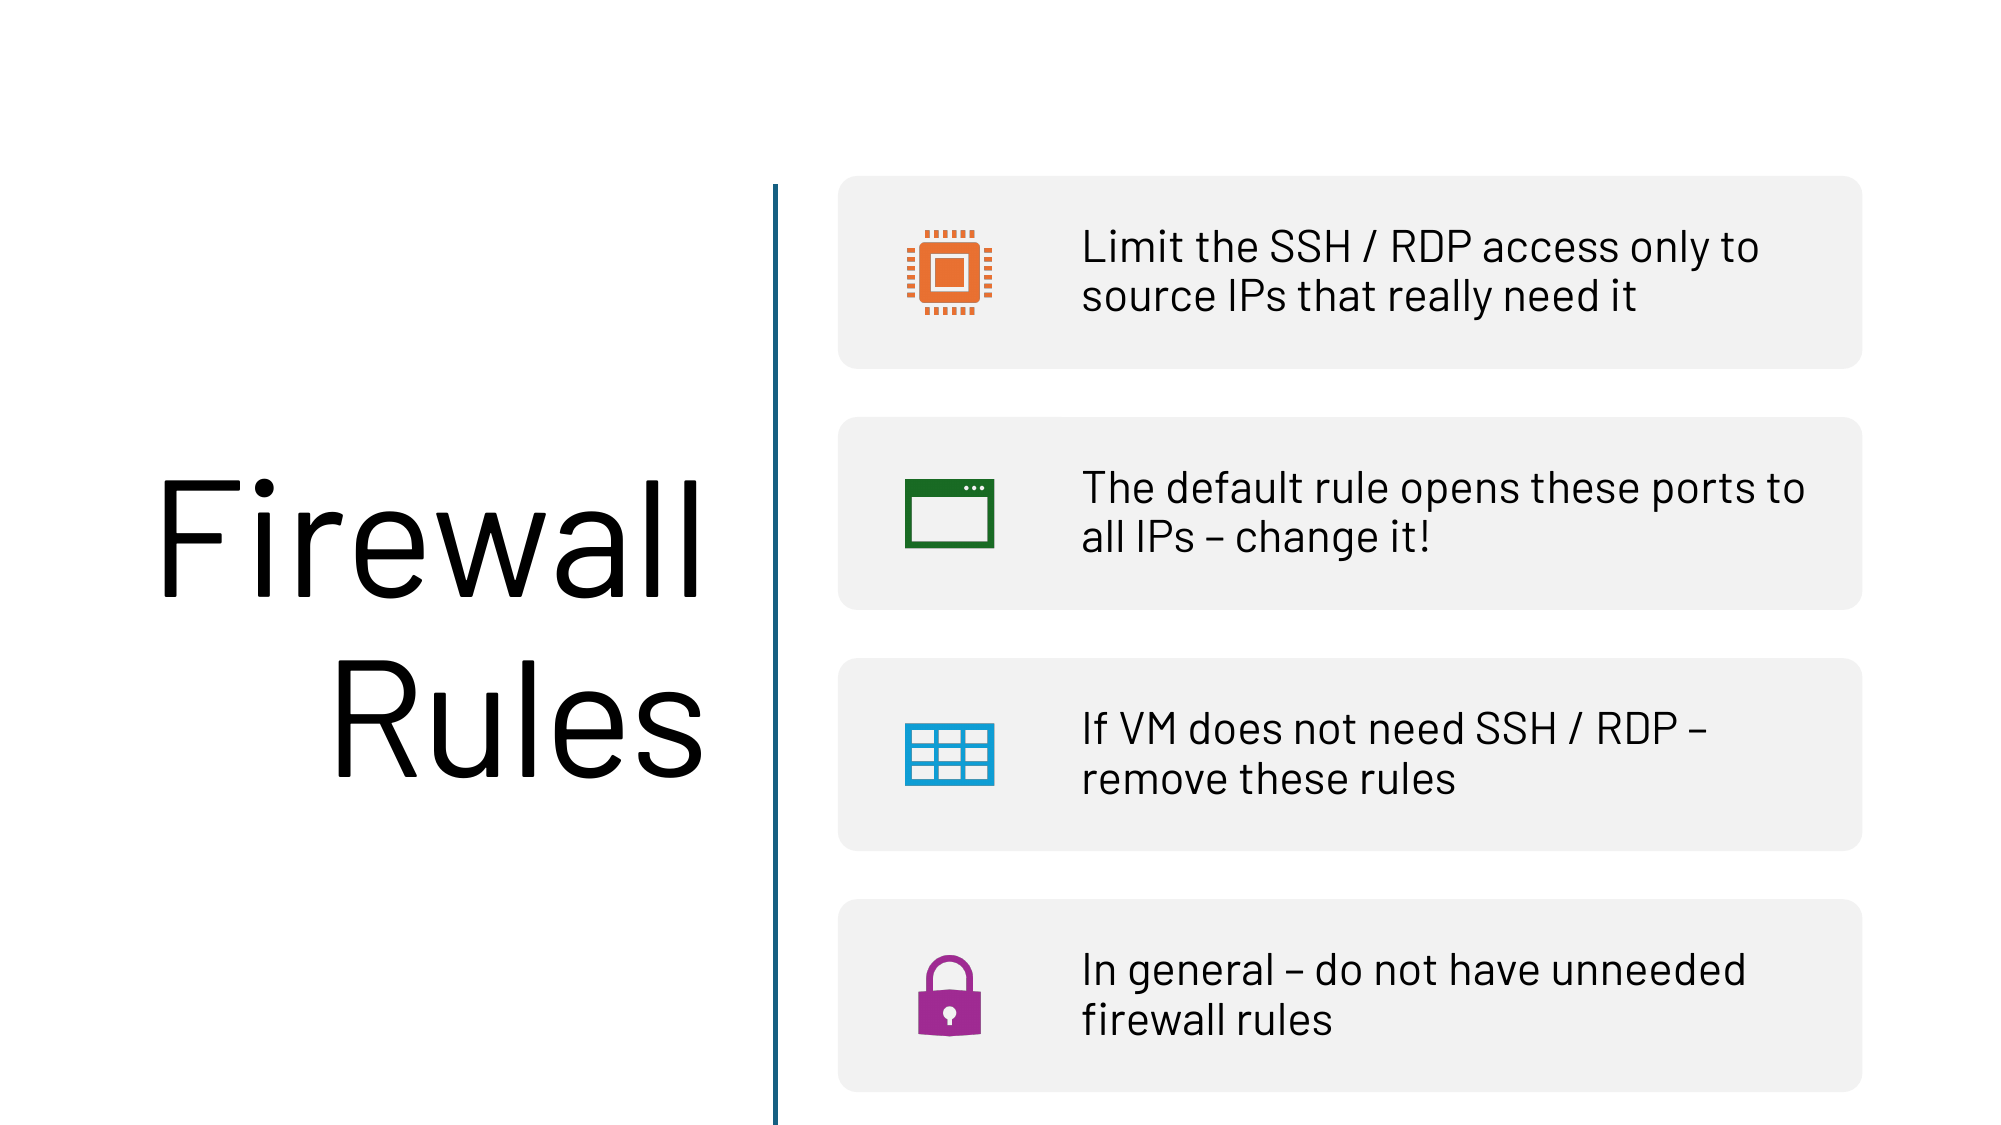

# Firewall Rules
Limit the SSH / RDP access only to source IPs that really need it
The default rule opens these ports to all IPs – change it!
If VM does not need SSH / RDP – remove these rules
In general – do not have unneeded firewall rules